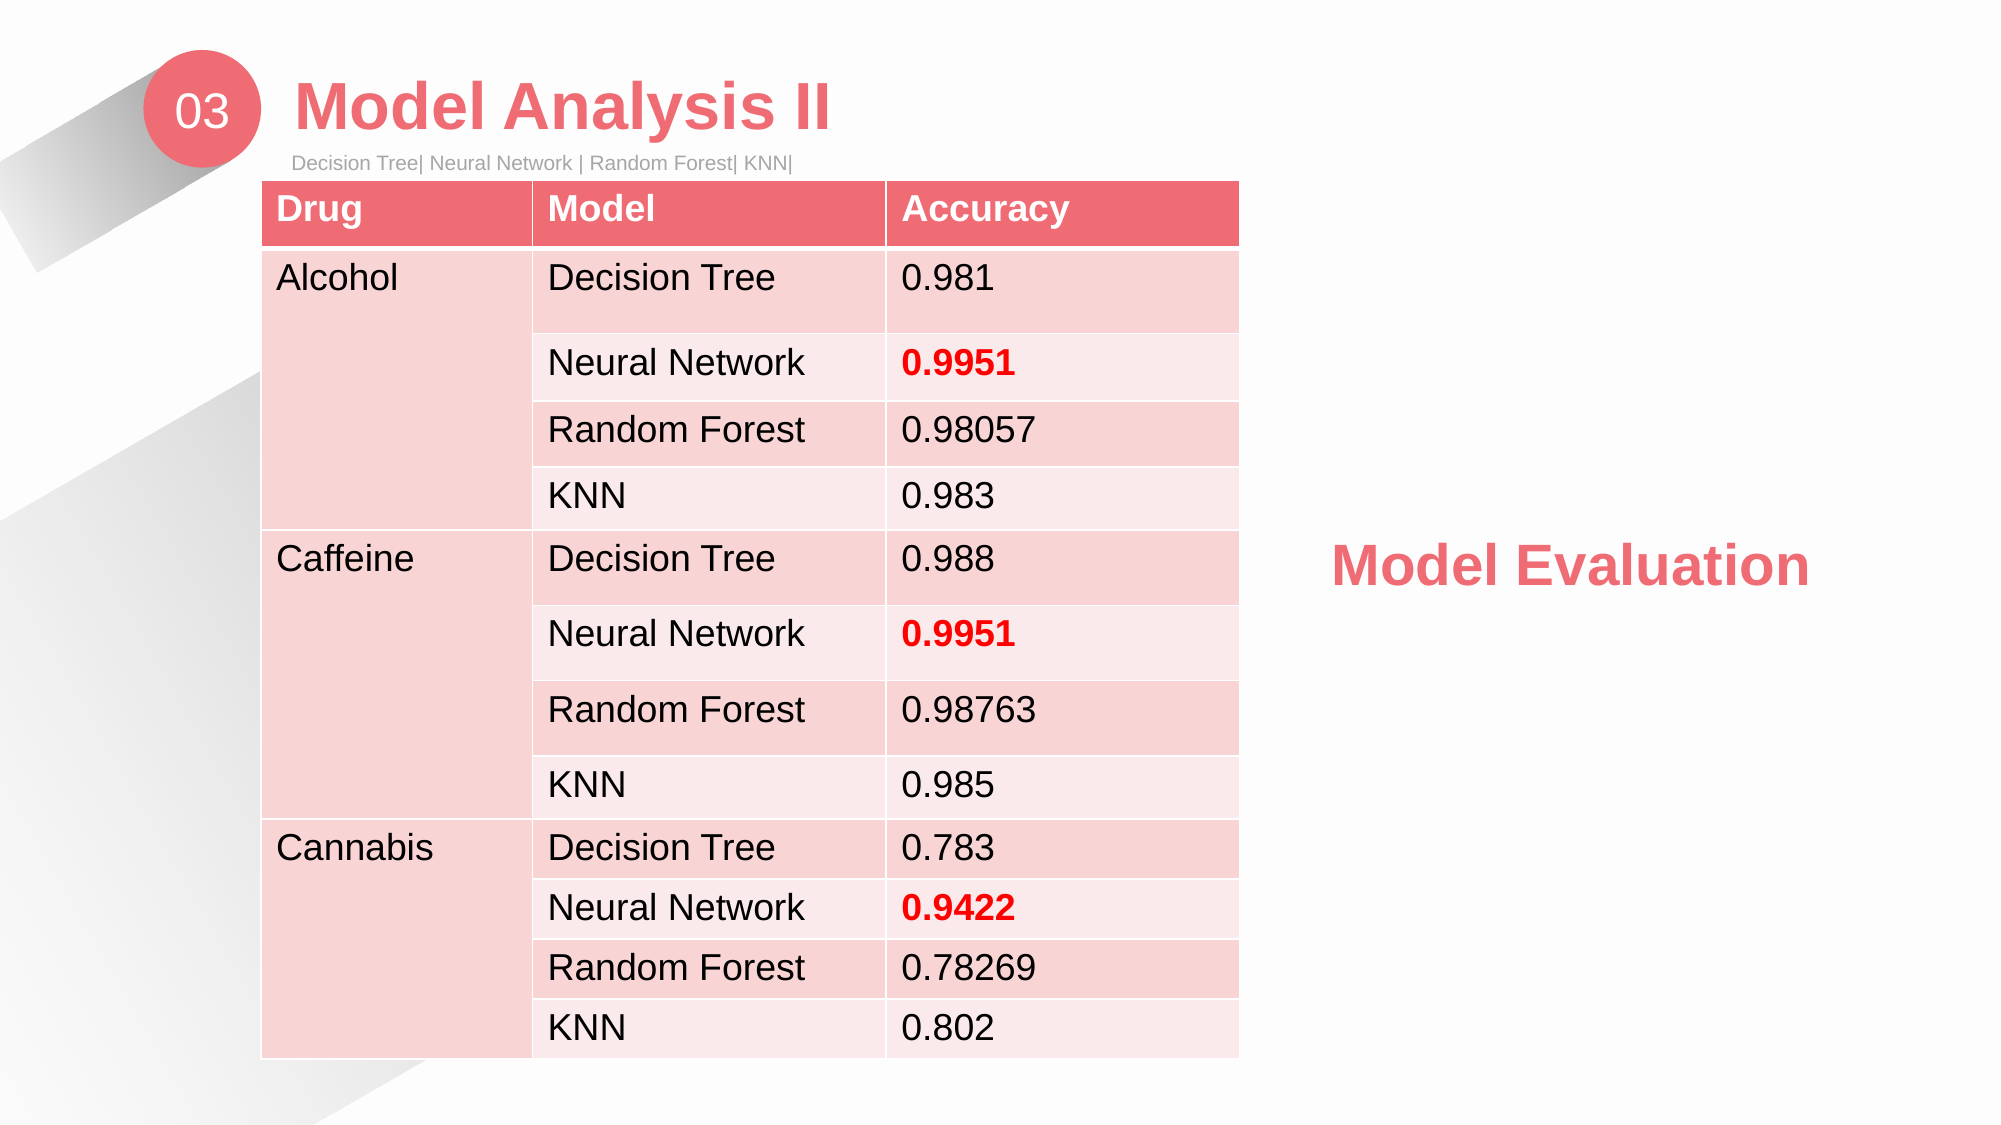

03

Model Analysis II
Decision Tree| Neural Network | Random Forest| KNN|
| Drug | Model | Accuracy |
| --- | --- | --- |
| Alcohol | Decision Tree | 0.981 |
|  | Neural Network | 0.9951 |
|  | Random Forest | 0.98057 |
|  | KNN | 0.983 |
| Caffeine | Decision Tree | 0.988 |
|  | Neural Network | 0.9951 |
|  | Random Forest | 0.98763 |
|  | KNN | 0.985 |
| Cannabis | Decision Tree | 0.783 |
|  | Neural Network | 0.9422 |
|  | Random Forest | 0.78269 |
|  | KNN | 0.802 |

Model Evaluation